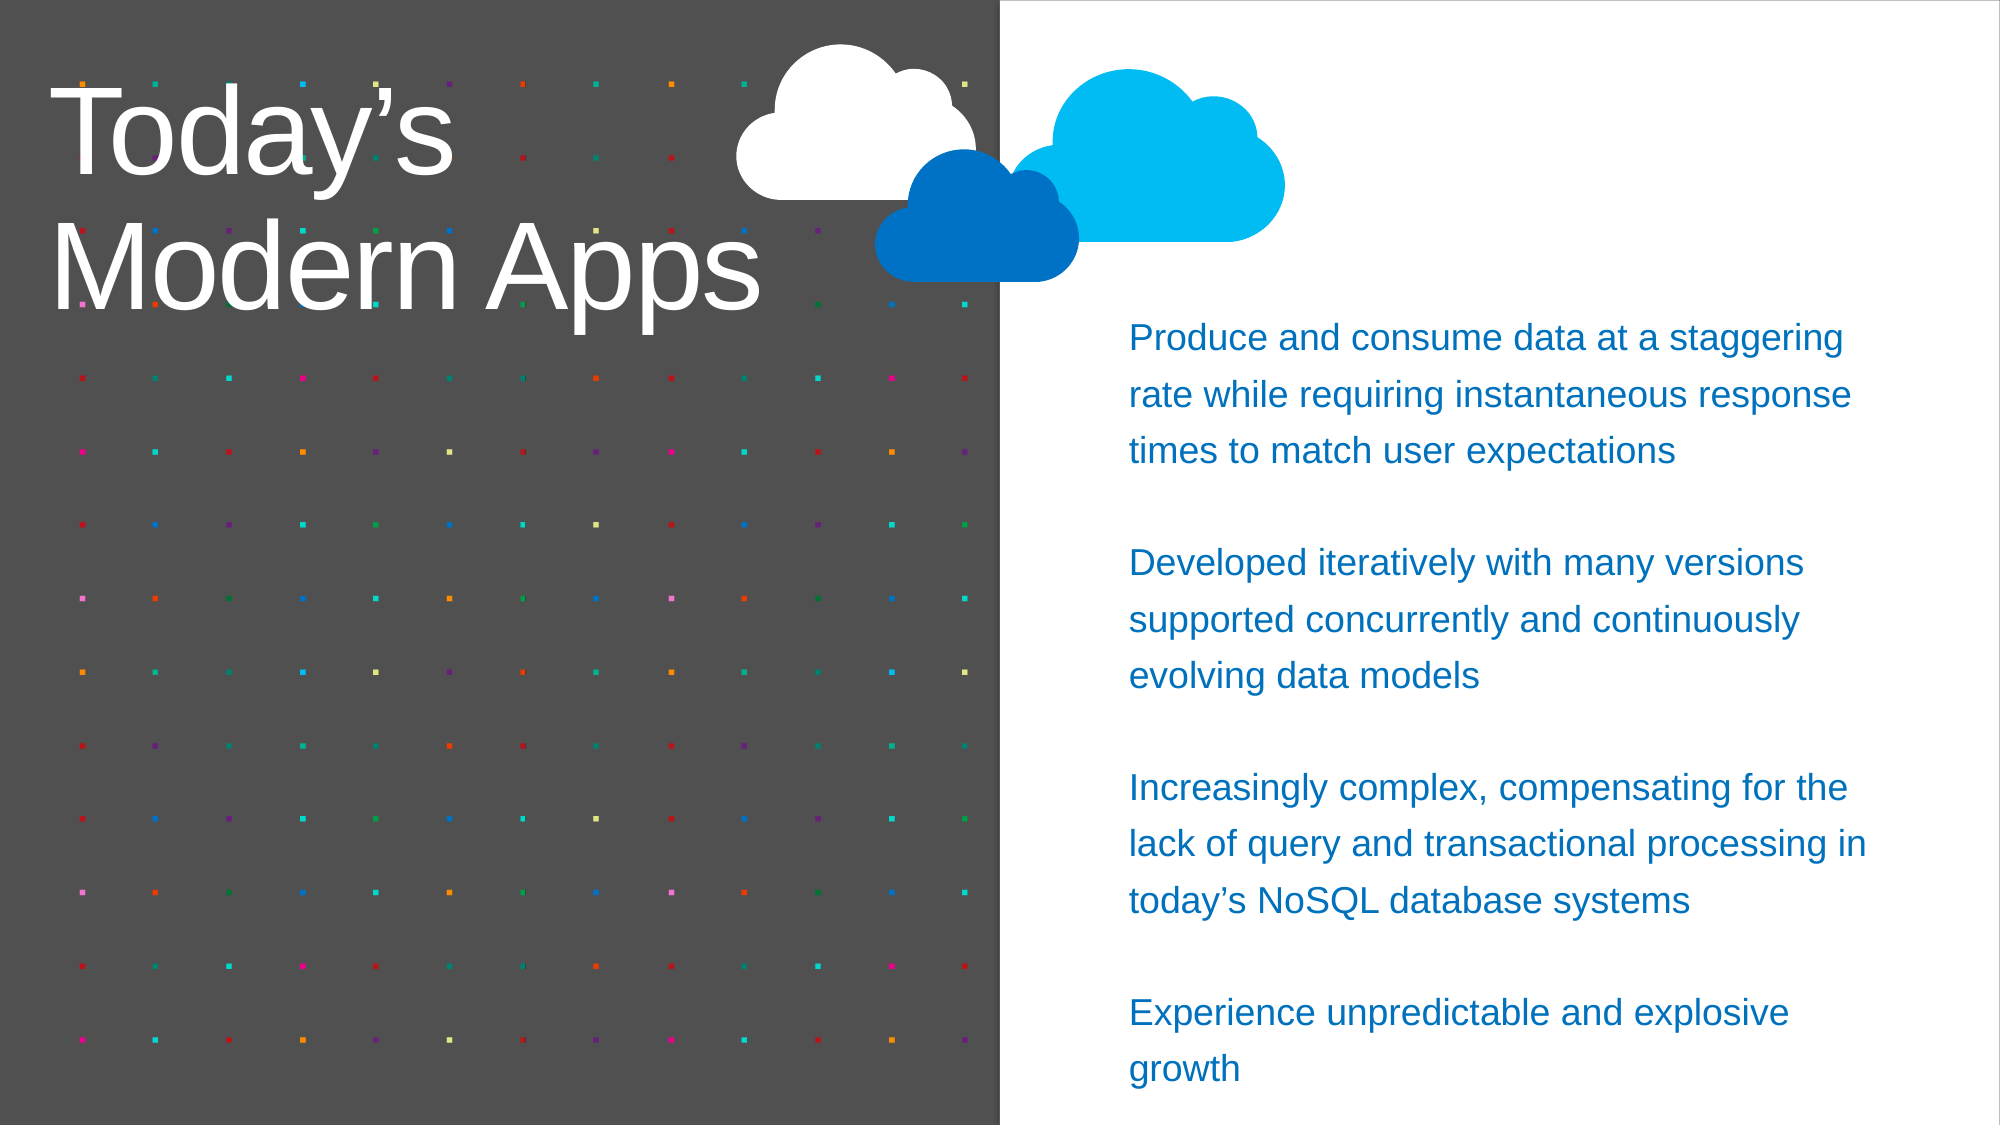

Today’s
Modern Apps

Produce and consume data at a staggering rate while requiring instantaneous response times to match user expectations

Developed iteratively with many versions supported concurrently and continuously evolving data models

Increasingly complex, compensating for the lack of query and transactional processing in today’s NoSQL database systems

Experience unpredictable and explosive growth